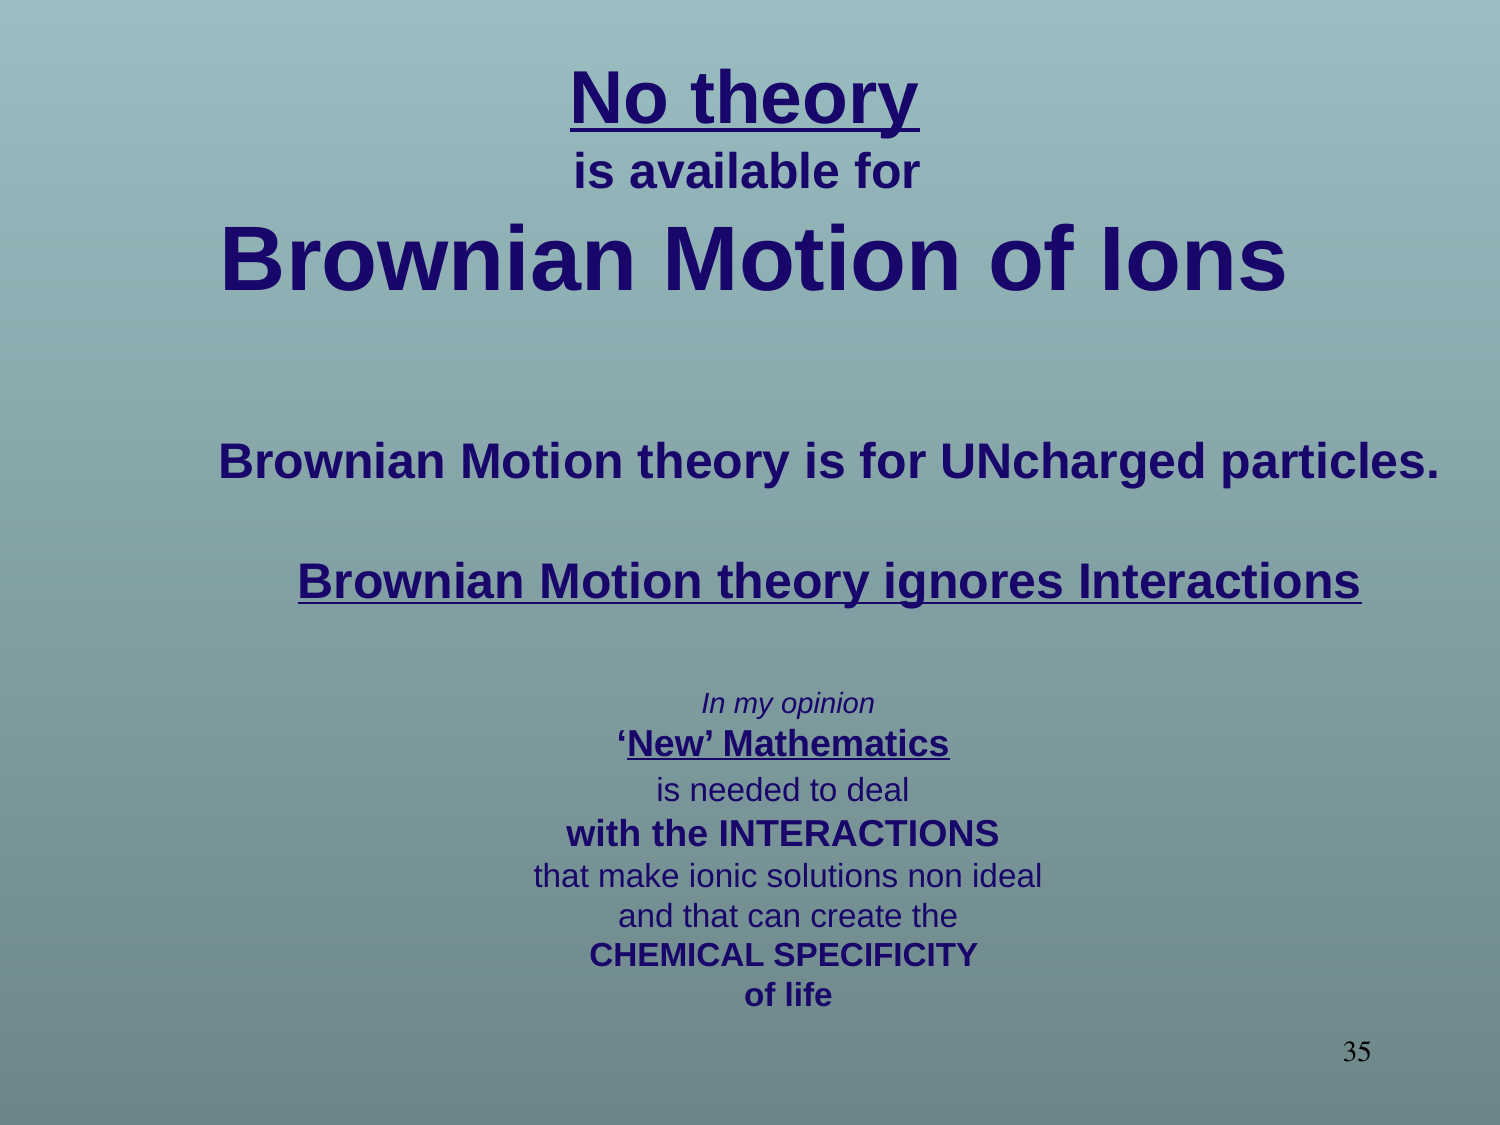

No theory
is available for
Brownian Motion of Ions

	Brownian Motion theory is for UNcharged particles.
 	Brownian Motion theory ignores Interactions
In my opinion
‘New’ Mathematics
is needed to deal
with the INTERACTIONS
that make ionic solutions non ideal
and that can create the
CHEMICAL SPECIFICITY
of life
35